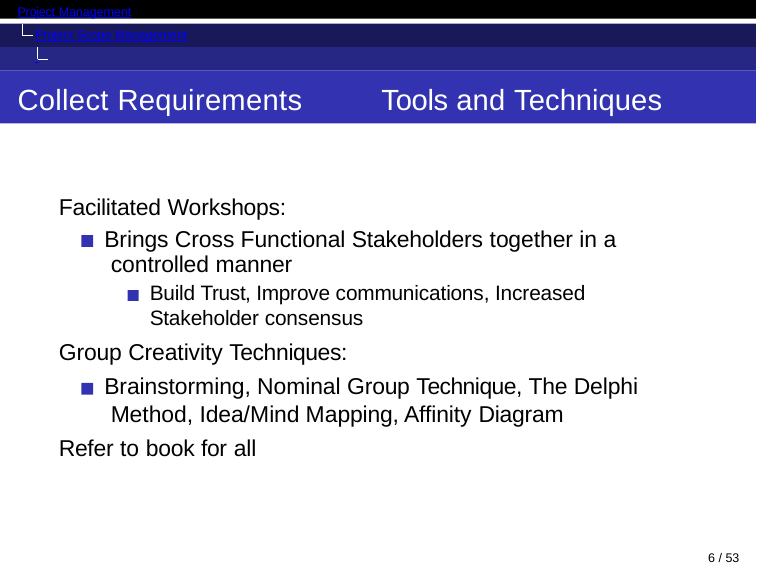

Project Management
Project Scope Management  Introduction

Collect Requirements
Tools and Techniques
Facilitated Workshops:
Brings Cross Functional Stakeholders together in a  controlled manner
Build Trust, Improve communications, Increased  Stakeholder consensus
Group Creativity Techniques:
Brainstorming, Nominal Group Technique, The Delphi  Method, Idea/Mind Mapping, Affinity Diagram
Refer to book for all

6 / 53